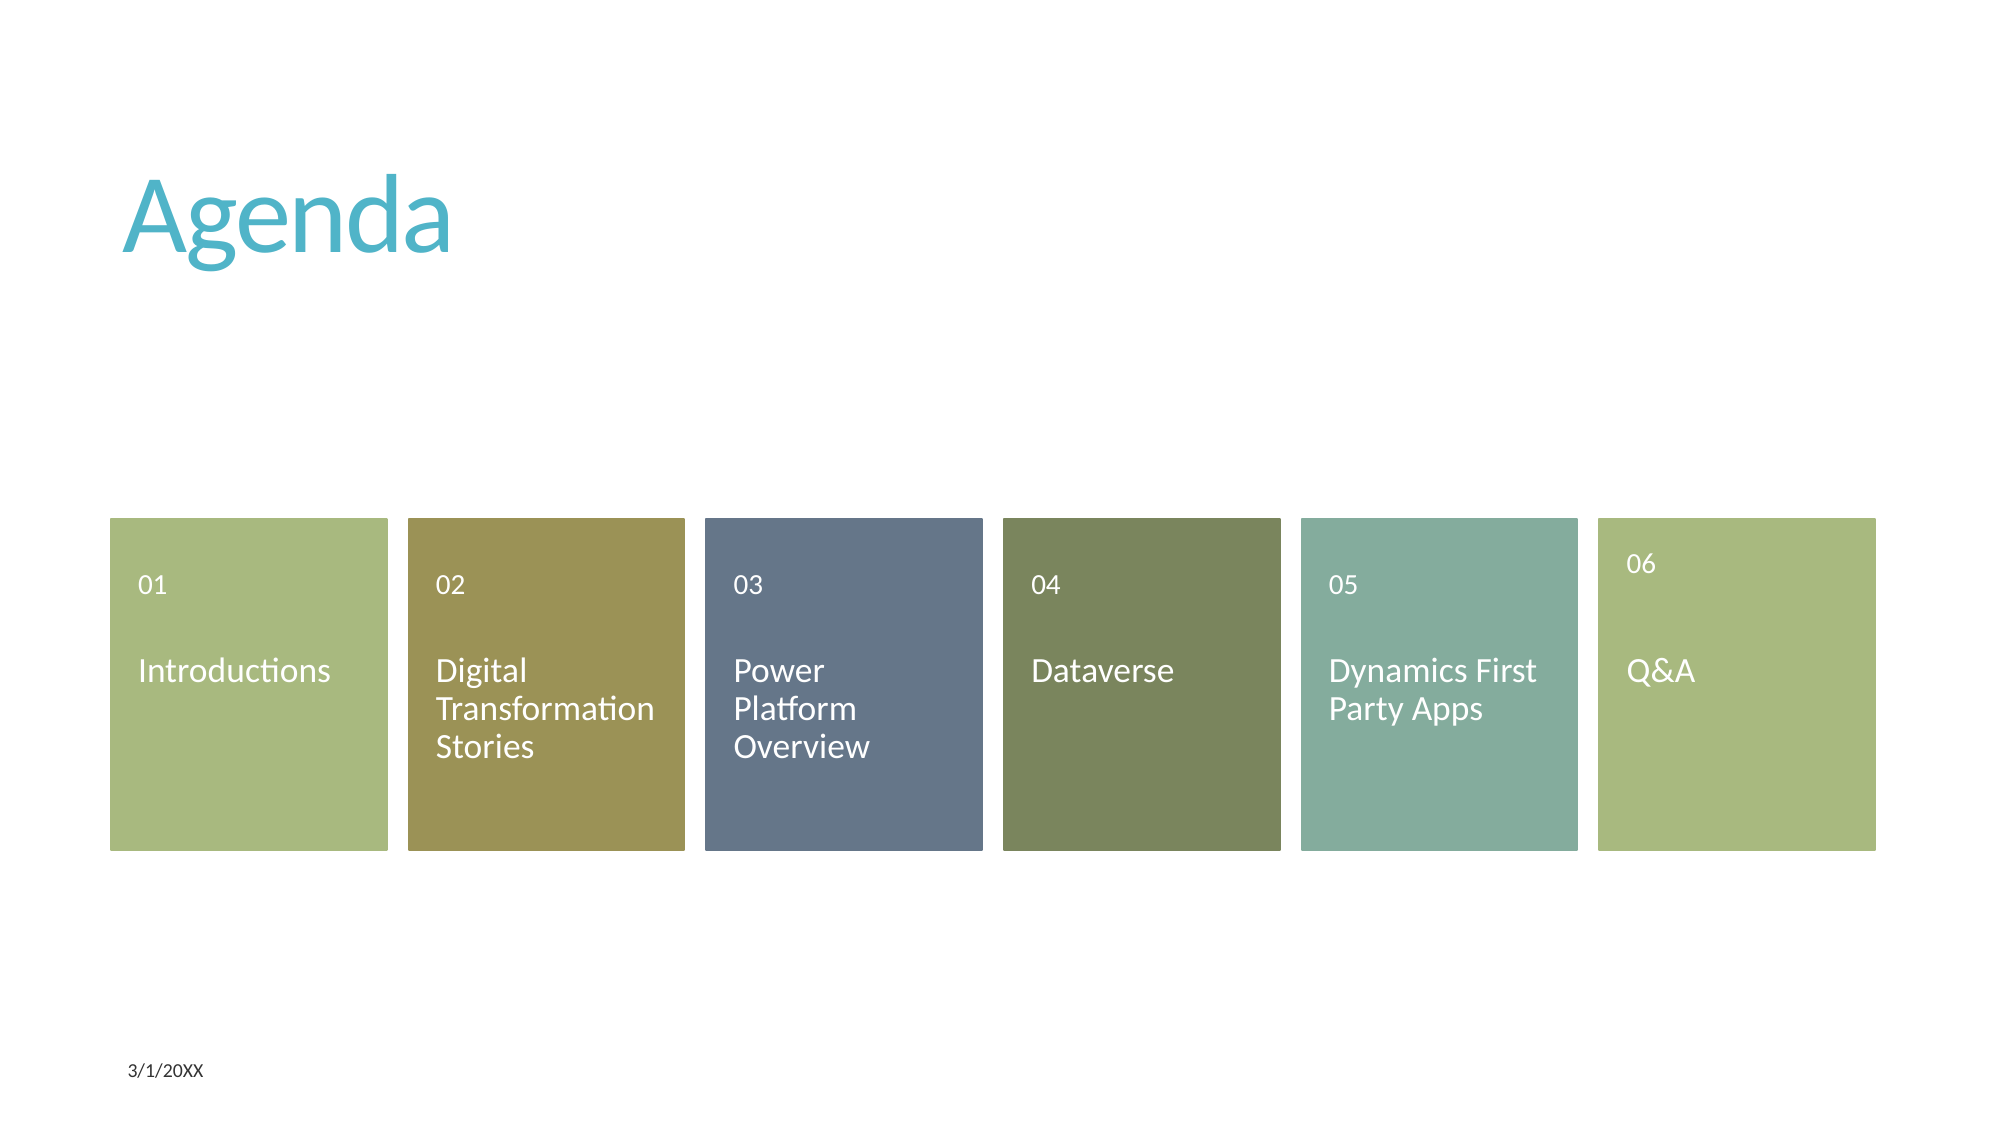

# Agenda
Introductions
01
Digital Transformation Stories
02
Power Platform Overview
03
Dataverse
04
Dynamics First Party Apps
05
Q&A
06

3/1/20XX